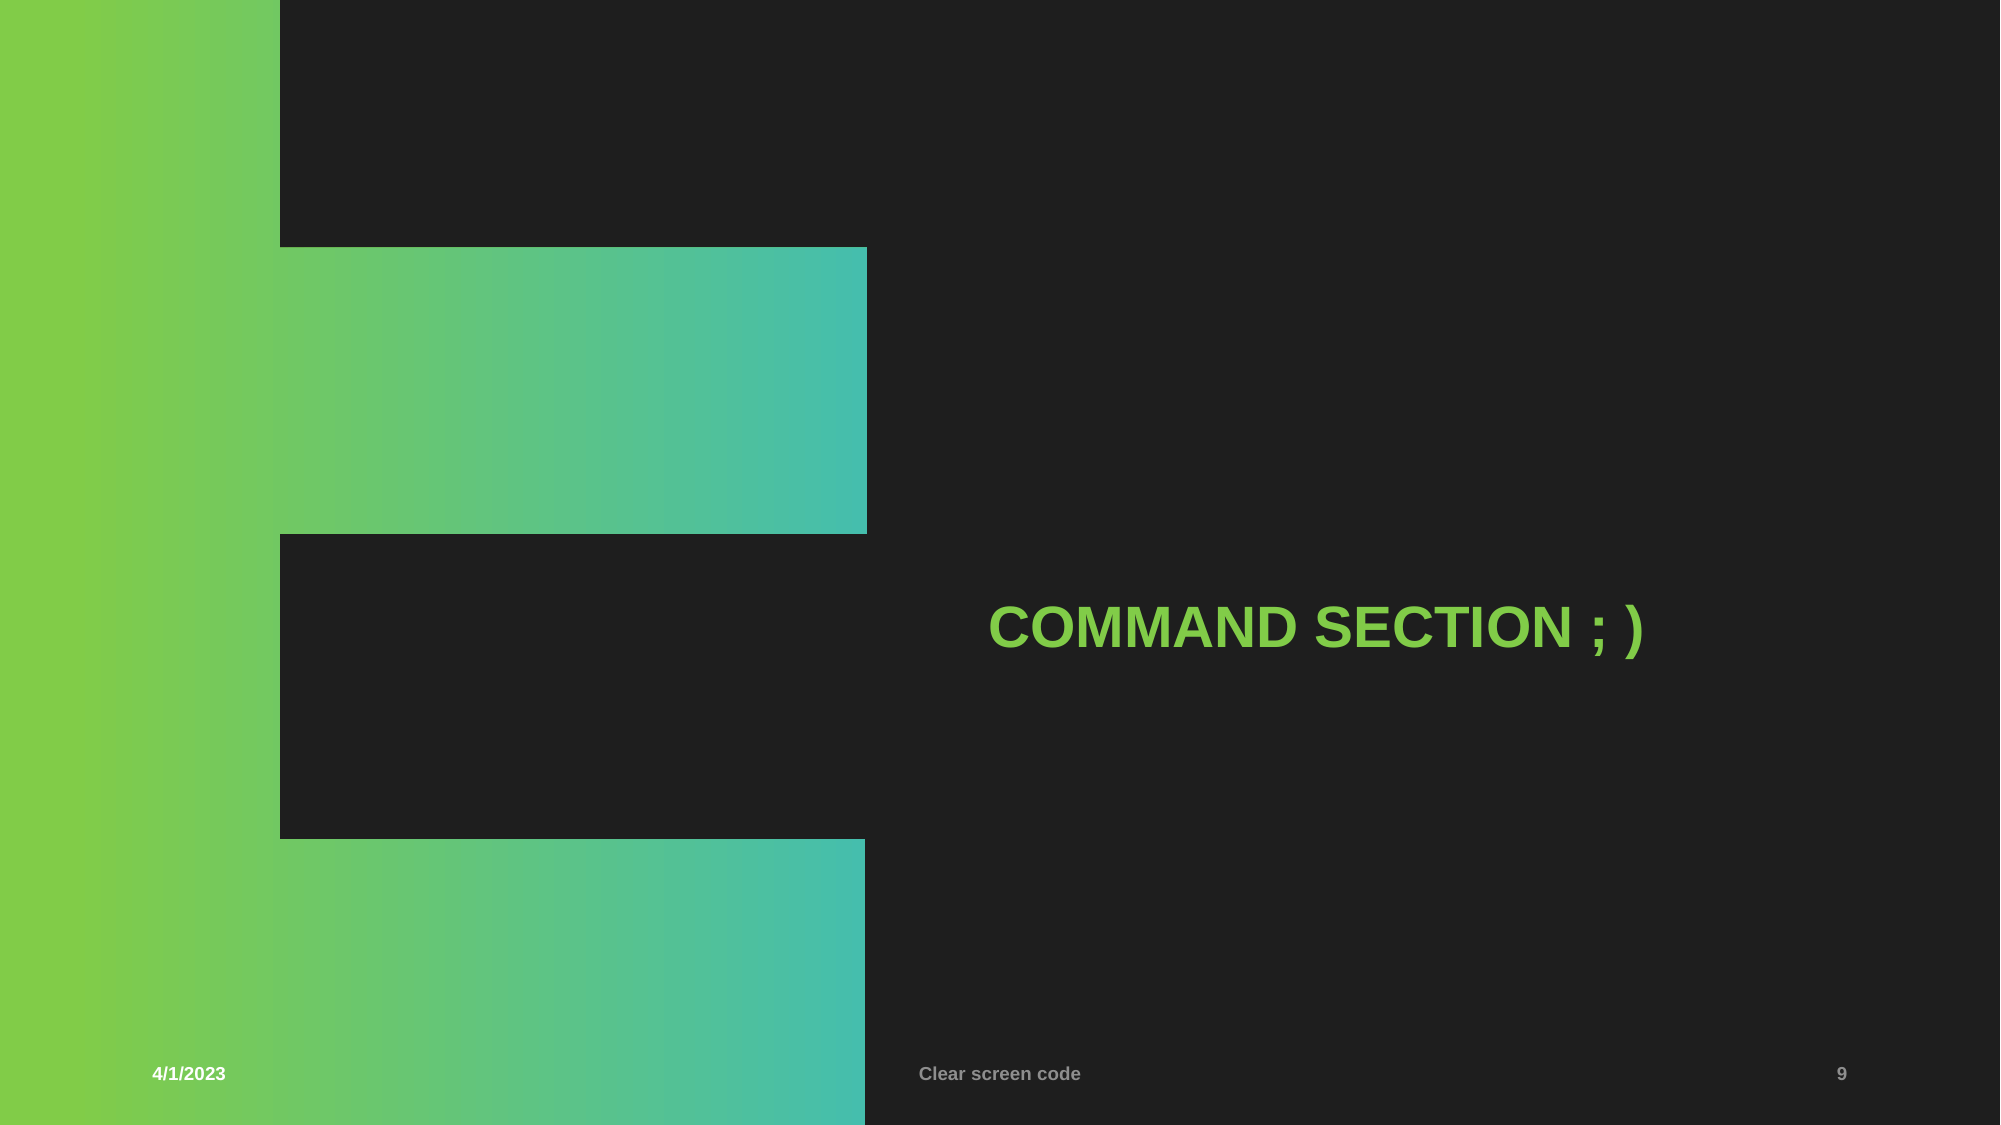

# Command Section ; )
4/1/2023
Clear screen code
9